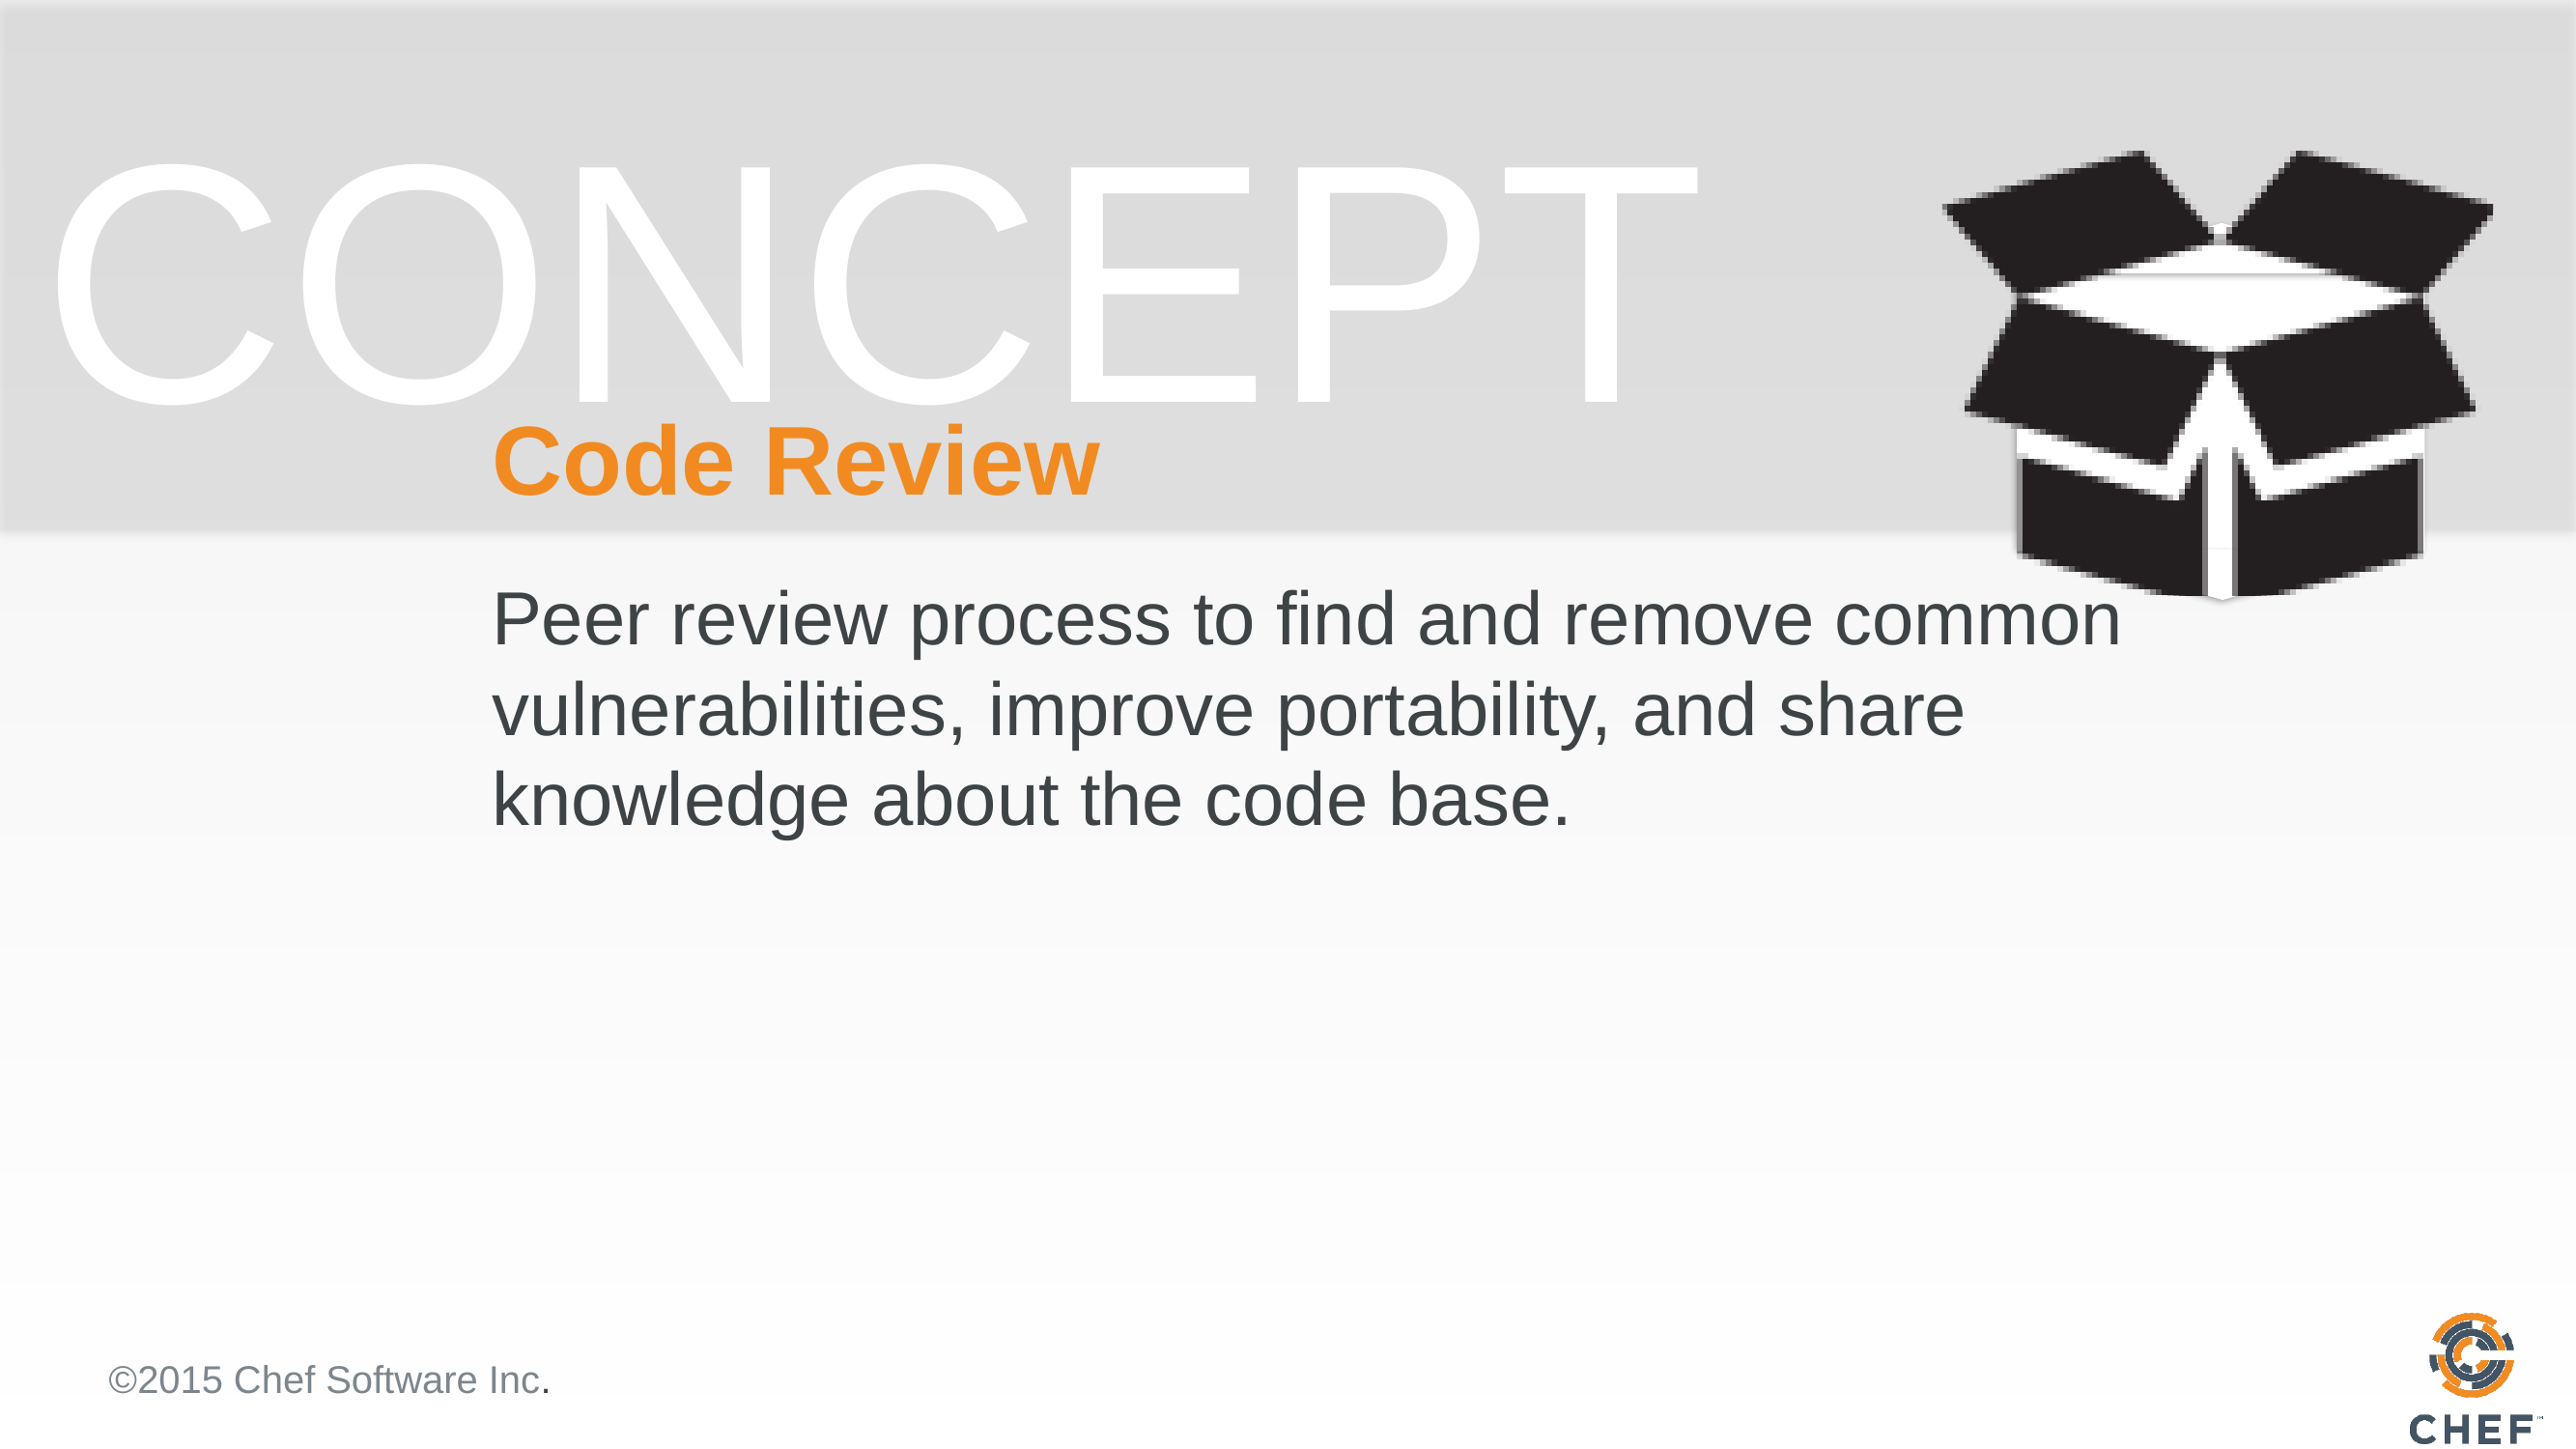

# Code Review
Peer review process to find and remove common vulnerabilities, improve portability, and share knowledge about the code base.